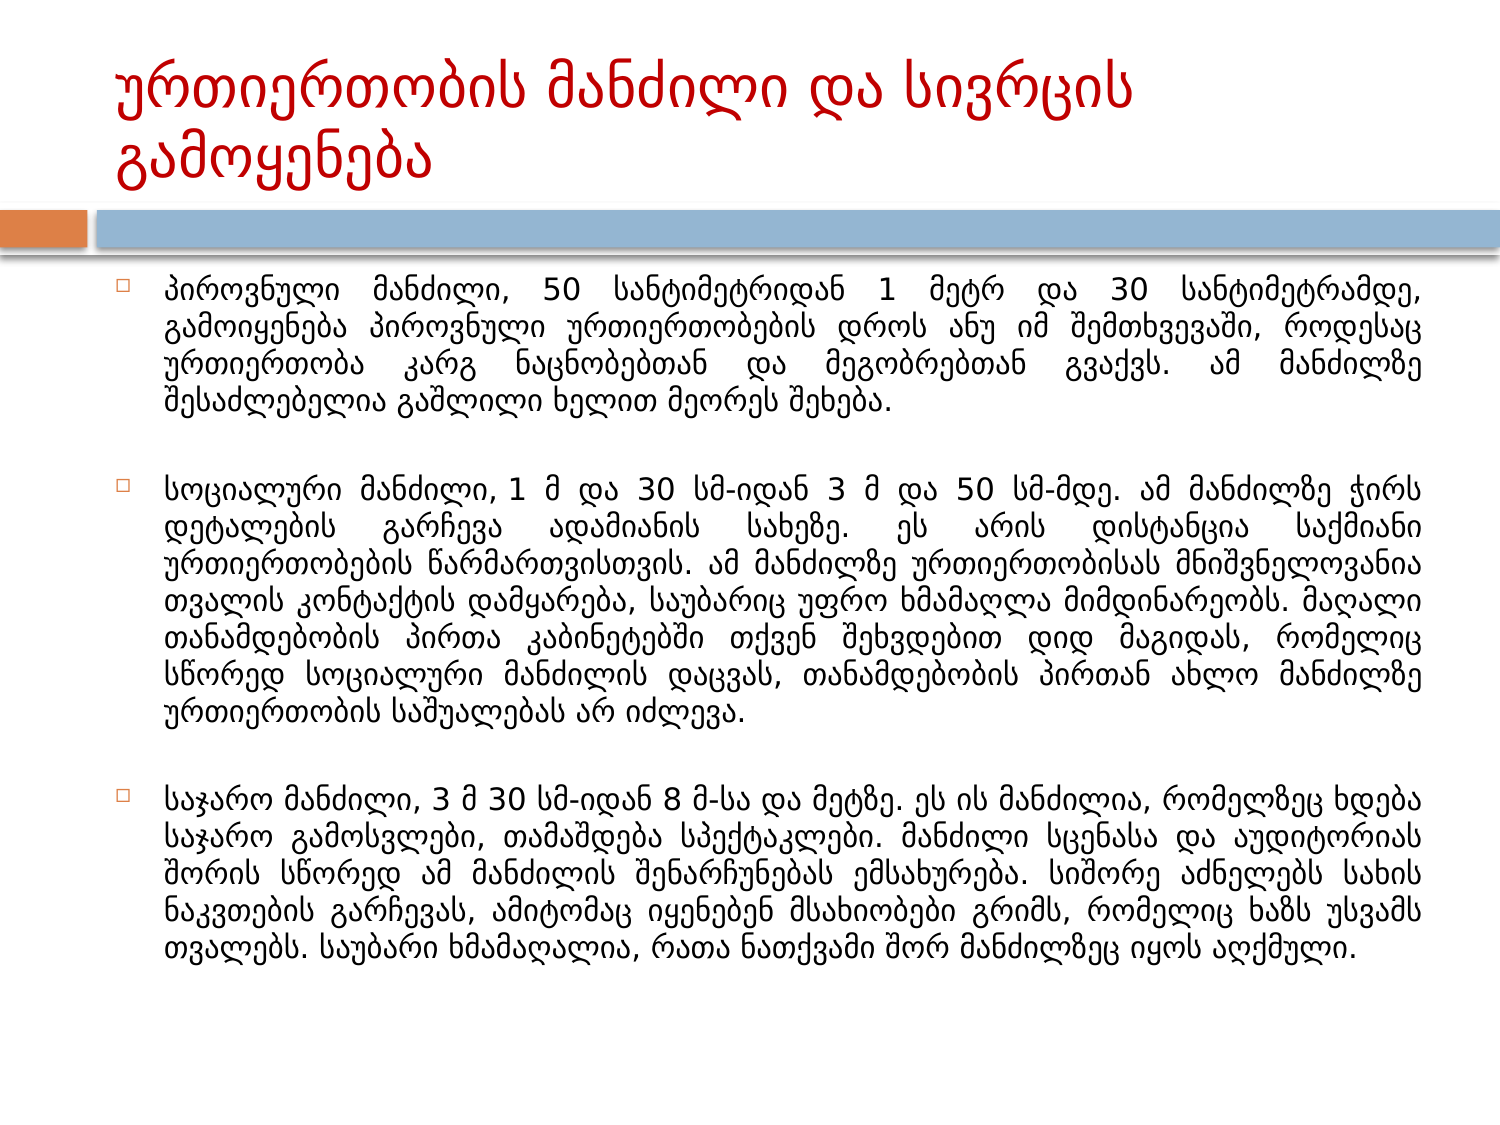

# ურთიერთობის მანძილი და სივრცის გამოყენება
პიროვნული მანძილი, 50 სანტიმეტრიდან 1 მეტრ და 30 სანტიმეტრამდე, გამოიყენება პიროვნული ურთიერთობების დროს ანუ იმ შემთხვევაში, როდესაც ურთიერთობა კარგ ნაცნობებთან და მეგობრებთან გვაქვს. ამ მანძილზე შესაძლებელია გაშლილი ხელით მეორეს შეხება.

სოციალური მანძილი, 1 მ და 30 სმ-იდან 3 მ და 50 სმ-მდე. ამ მანძილზე ჭირს დეტალების გარჩევა ადამიანის სახეზე. ეს არის დისტანცია საქმიანი ურთიერთობების წარმართვისთვის. ამ მანძილზე ურთიერთობისას მნიშვნელოვანია თვალის კონტაქტის დამყარება, საუბარიც უფრო ხმამაღლა მიმდინარეობს. მაღალი თანამდებობის პირთა კაბინეტებში თქვენ შეხვდებით დიდ მაგიდას, რომელიც სწორედ სოციალური მანძილის დაცვას, თანამდებობის პირთან ახლო მანძილზე ურთიერთობის საშუალებას არ იძლევა.

საჯარო მანძილი, 3 მ 30 სმ-იდან 8 მ-სა და მეტზე. ეს ის მანძილია, რომელზეც ხდება საჯარო გამოსვლები, თამაშდება სპექტაკლები. მანძილი სცენასა და აუდიტორიას შორის სწორედ ამ მანძილის შენარჩუნებას ემსახურება. სიშორე აძნელებს სახის ნაკვთების გარჩევას, ამიტომაც იყენებენ მსახიობები გრიმს, რომელიც ხაზს უსვამს თვალებს. საუბარი ხმამაღალია, რათა ნათქვამი შორ მანძილზეც იყოს აღქმული.